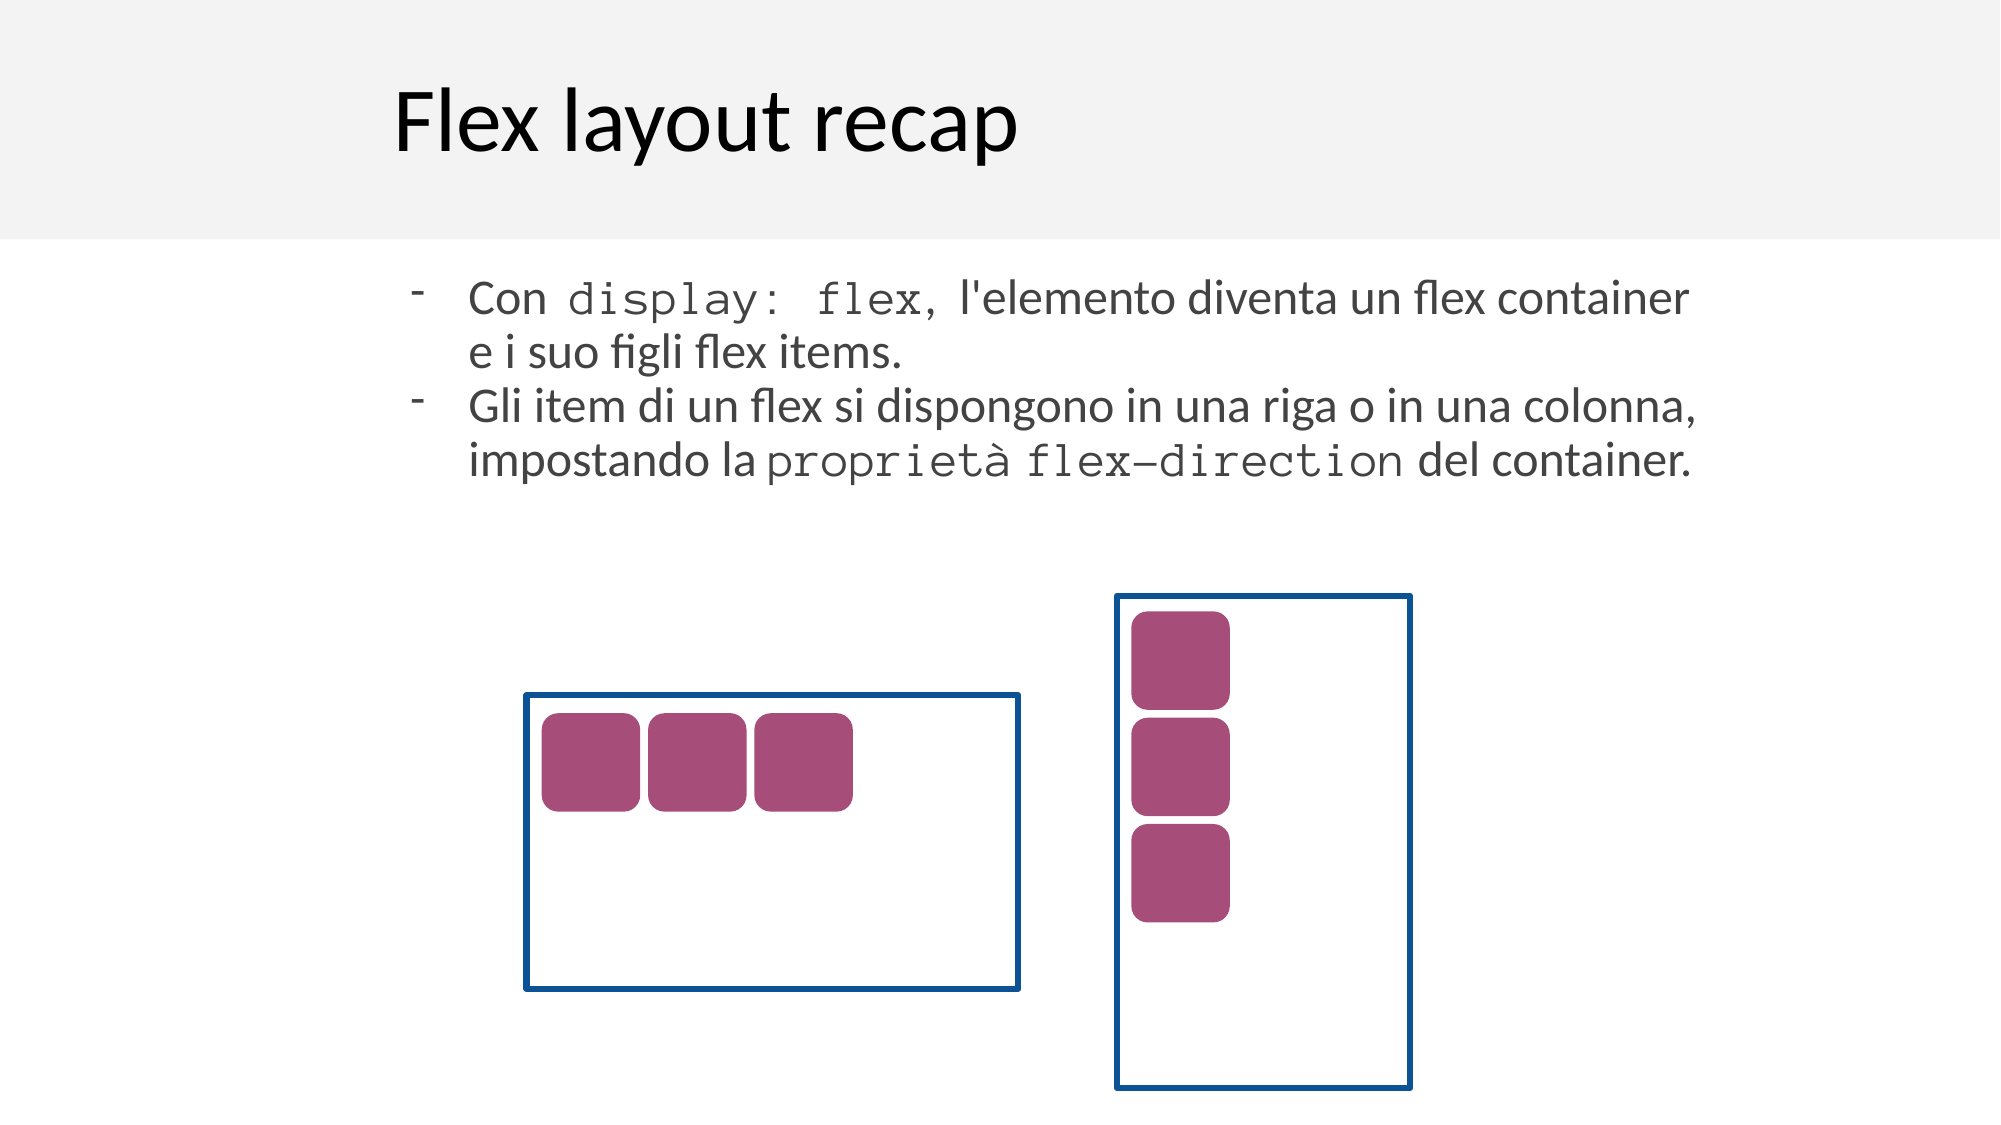

# Flex layout recap
Con  display: flex,  l'elemento diventa un flex container e i suo figli flex items.
Gli item di un flex si dispongono in una riga o in una colonna,  impostando la proprietà flex-direction del container.